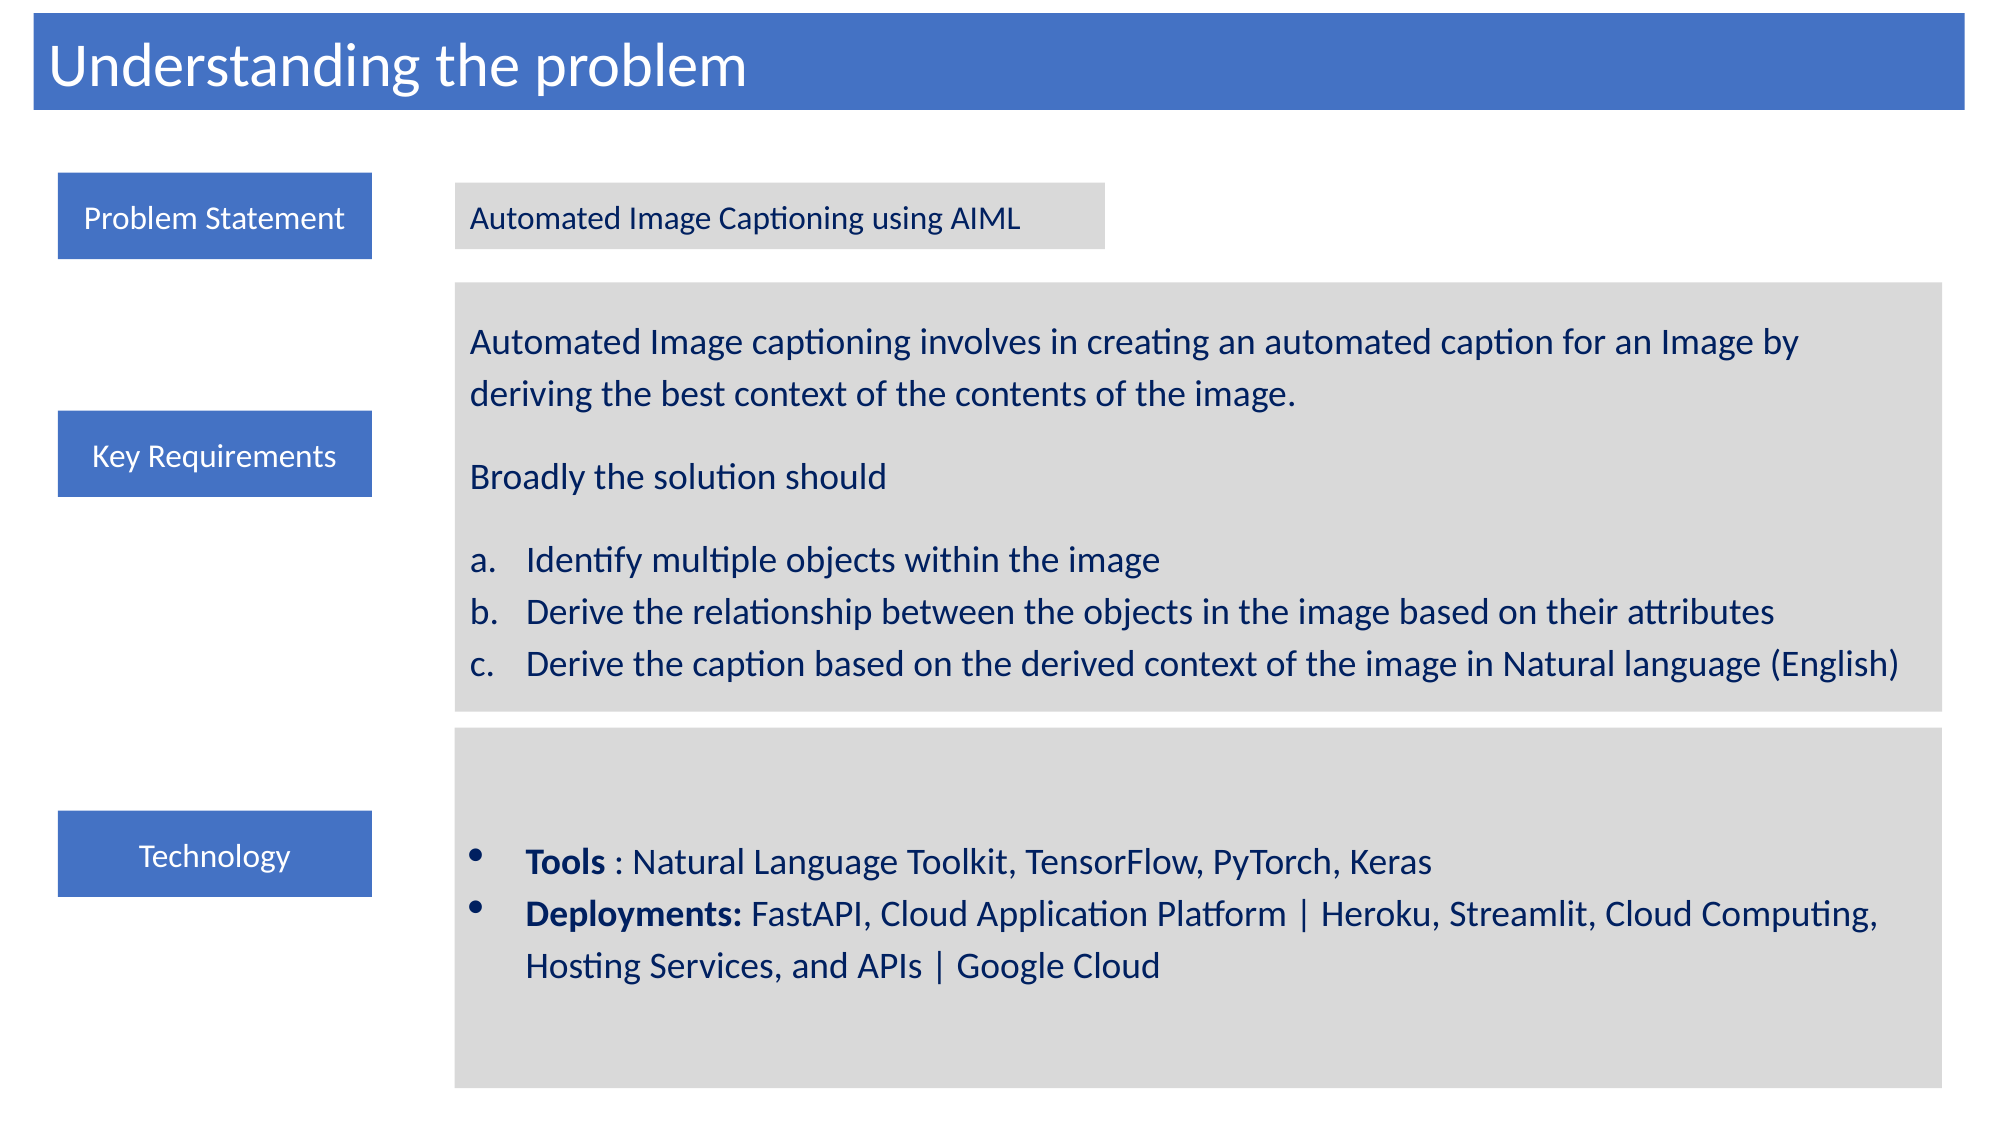

Understanding the problem
Problem Statement
Automated Image Captioning using AIML
Automated Image captioning involves in creating an automated caption for an Image by deriving the best context of the contents of the image.
Broadly the solution should
Identify multiple objects within the image
Derive the relationship between the objects in the image based on their attributes
Derive the caption based on the derived context of the image in Natural language (English)
Key Requirements
Tools : Natural Language Toolkit, TensorFlow, PyTorch, Keras
Deployments: FastAPI, Cloud Application Platform | Heroku, Streamlit, Cloud Computing, Hosting Services, and APIs | Google Cloud
Technology